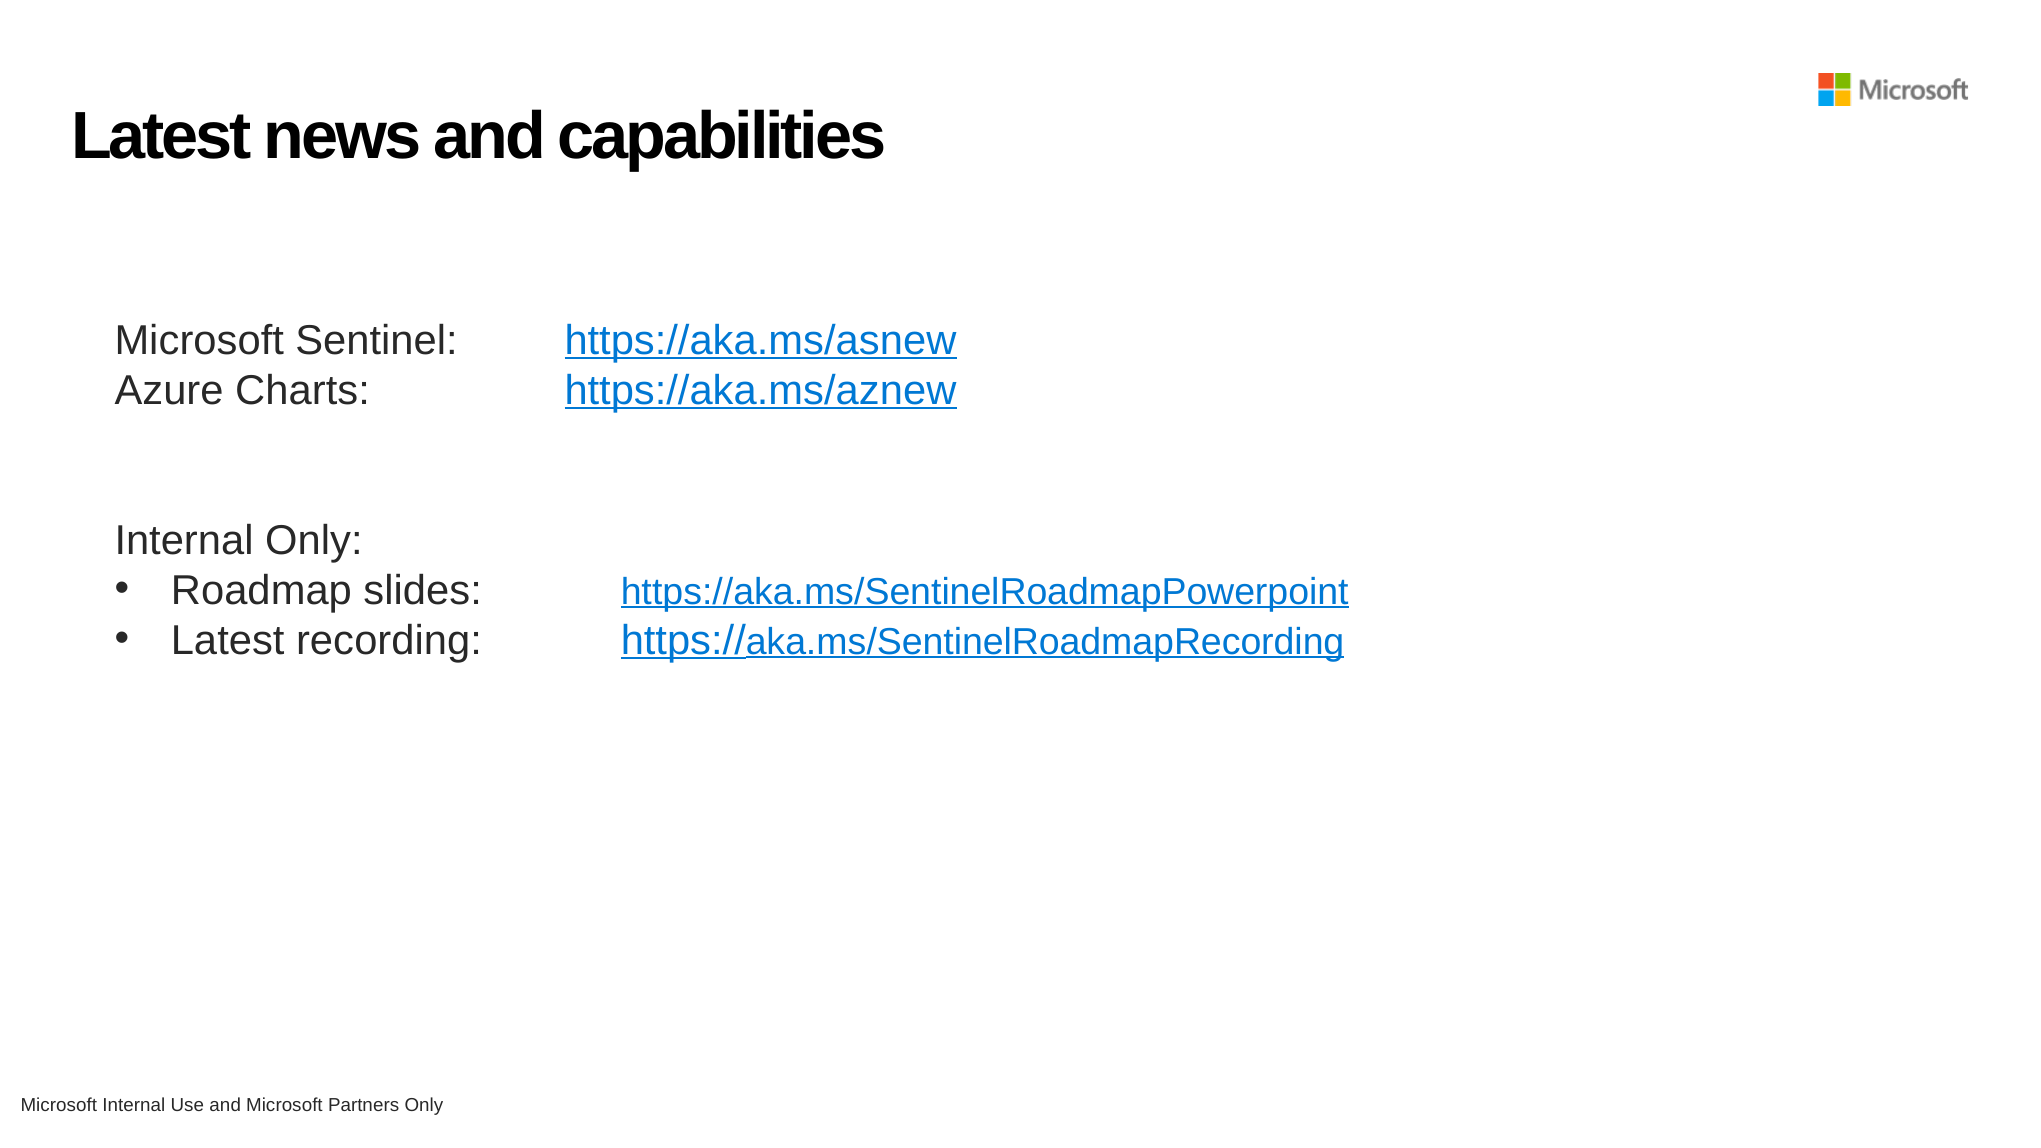

# Latest news and capabilities
Microsoft Sentinel:	https://aka.ms/asnew
Azure Charts:		https://aka.ms/aznew

Internal Only:
Roadmap slides:	https://aka.ms/SentinelRoadmapPowerpoint
Latest recording:	https://aka.ms/SentinelRoadmapRecording